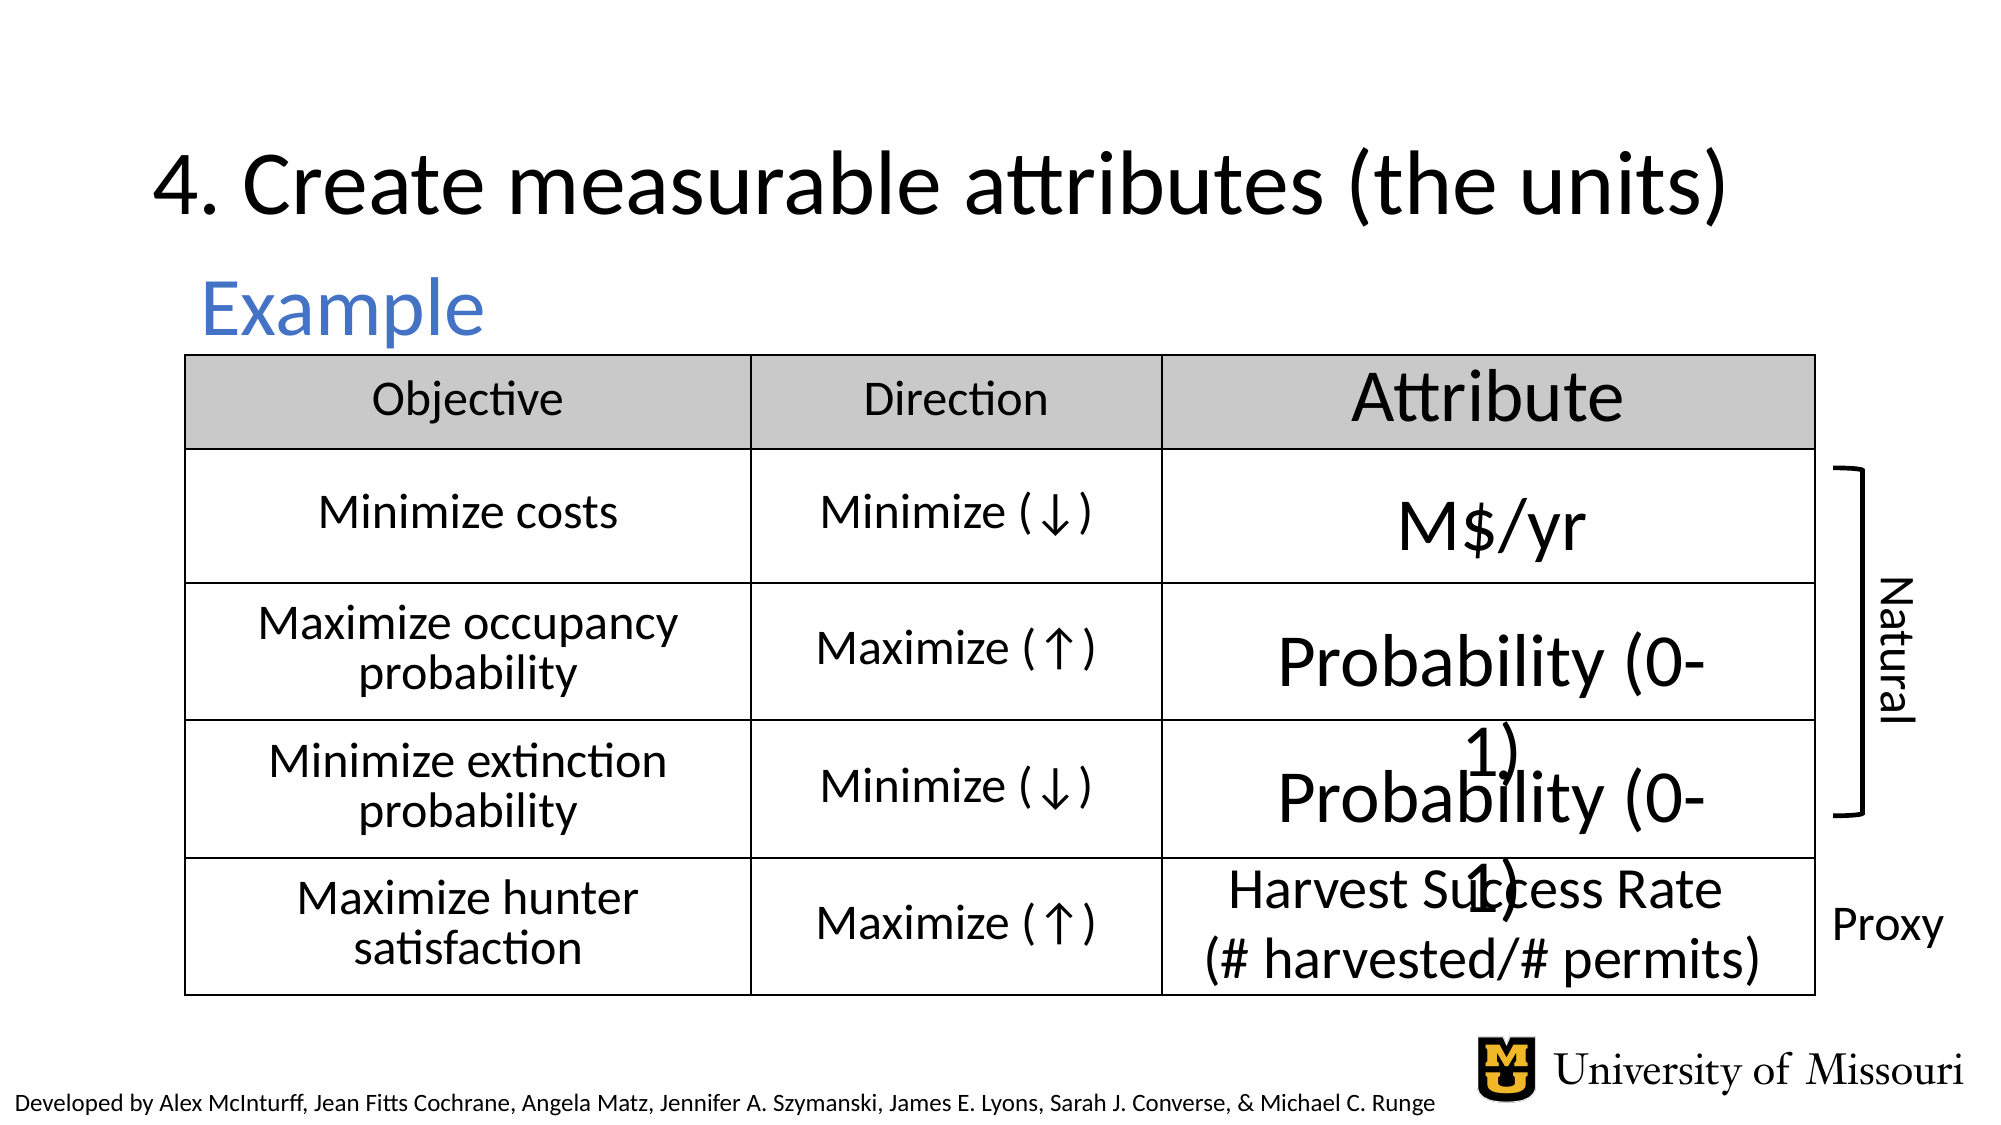

# 4. Create measurable attributes (the units)
Example
| Objective | Direction | Attribute |
| --- | --- | --- |
| Minimize costs | Minimize (↓) |  |
| Maximize occupancy probability | Maximize (↑) |  |
| Minimize extinction probability | Minimize (↓) |  |
| Maximize hunter satisfaction | Maximize (↑) |  |
M$/yr

Probability (0-1)
Natural
Probability (0-1)
Harvest Success Rate
(# harvested/# permits)
Proxy
Developed by Alex McInturff, Jean Fitts Cochrane, Angela Matz, Jennifer A. Szymanski, James E. Lyons, Sarah J. Converse, & Michael C. Runge